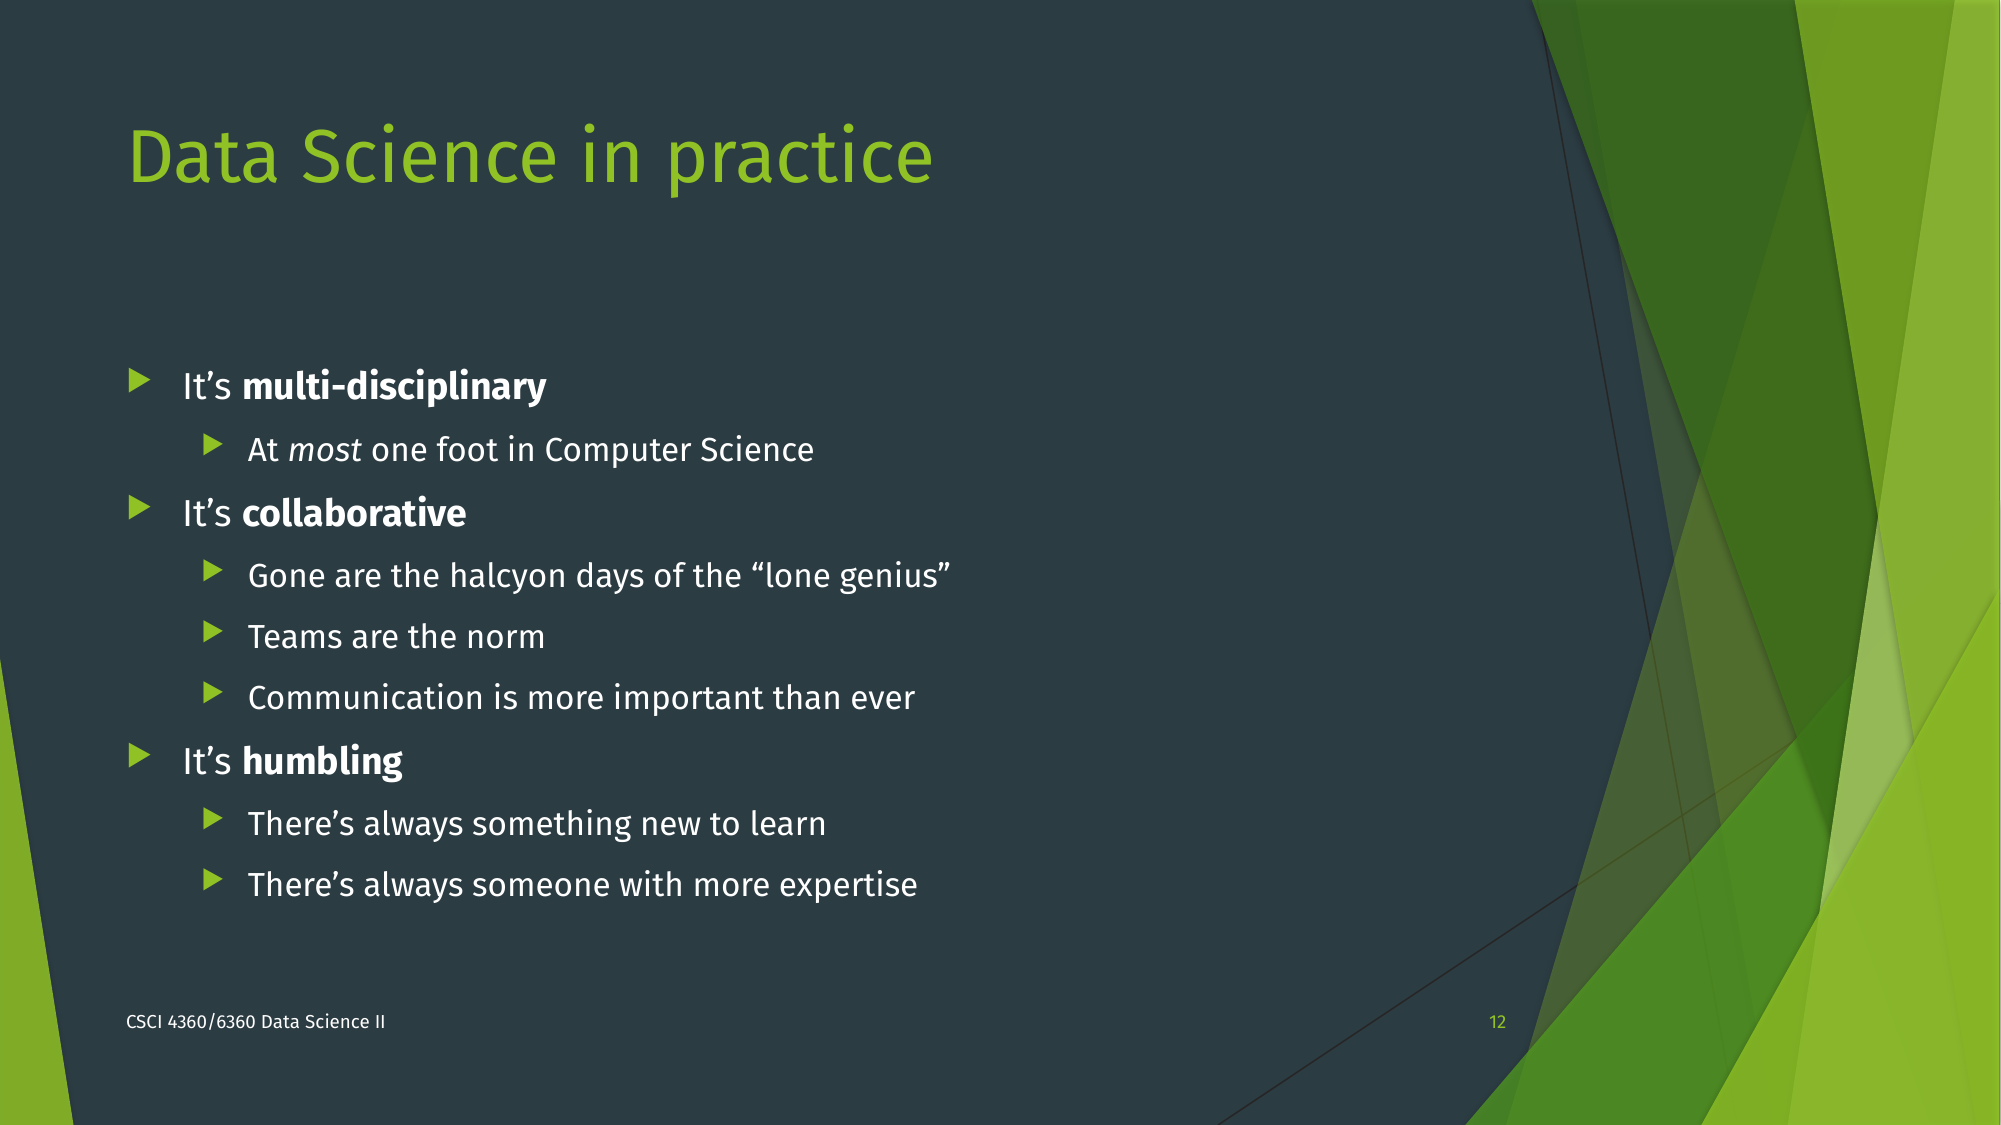

# Data Science in practice
It’s multi-disciplinary
At most one foot in Computer Science
It’s collaborative
Gone are the halcyon days of the “lone genius”
Teams are the norm
Communication is more important than ever
It’s humbling
There’s always something new to learn
There’s always someone with more expertise
CSCI 4360/6360 Data Science II
12